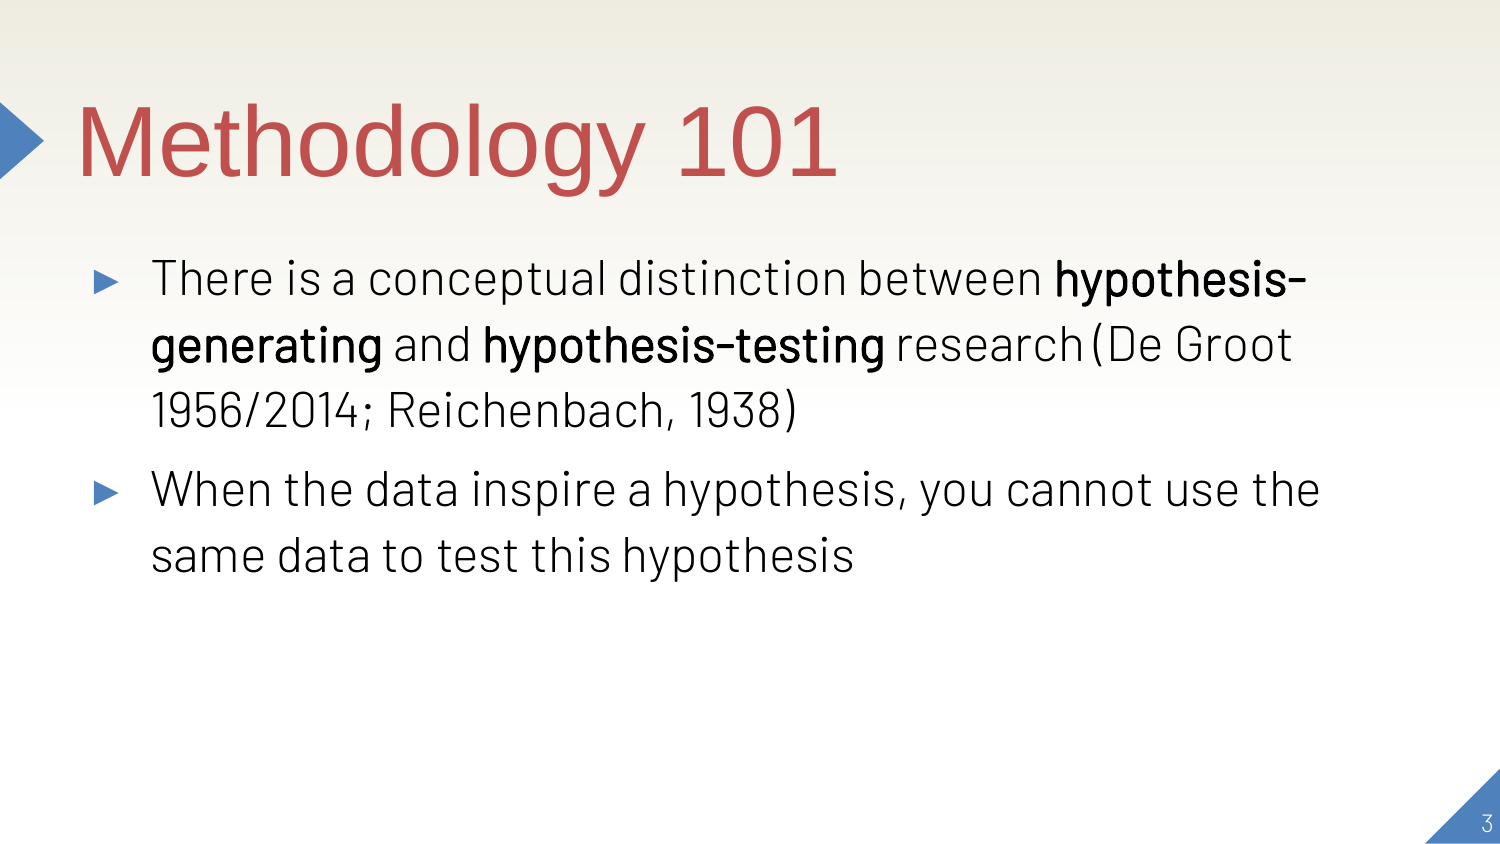

# Methodology 101
There is a conceptual distinction between hypothesis-generating and hypothesis-testing research (De Groot 1956/2014; Reichenbach, 1938)
When the data inspire a hypothesis, you cannot use the same data to test this hypothesis

3